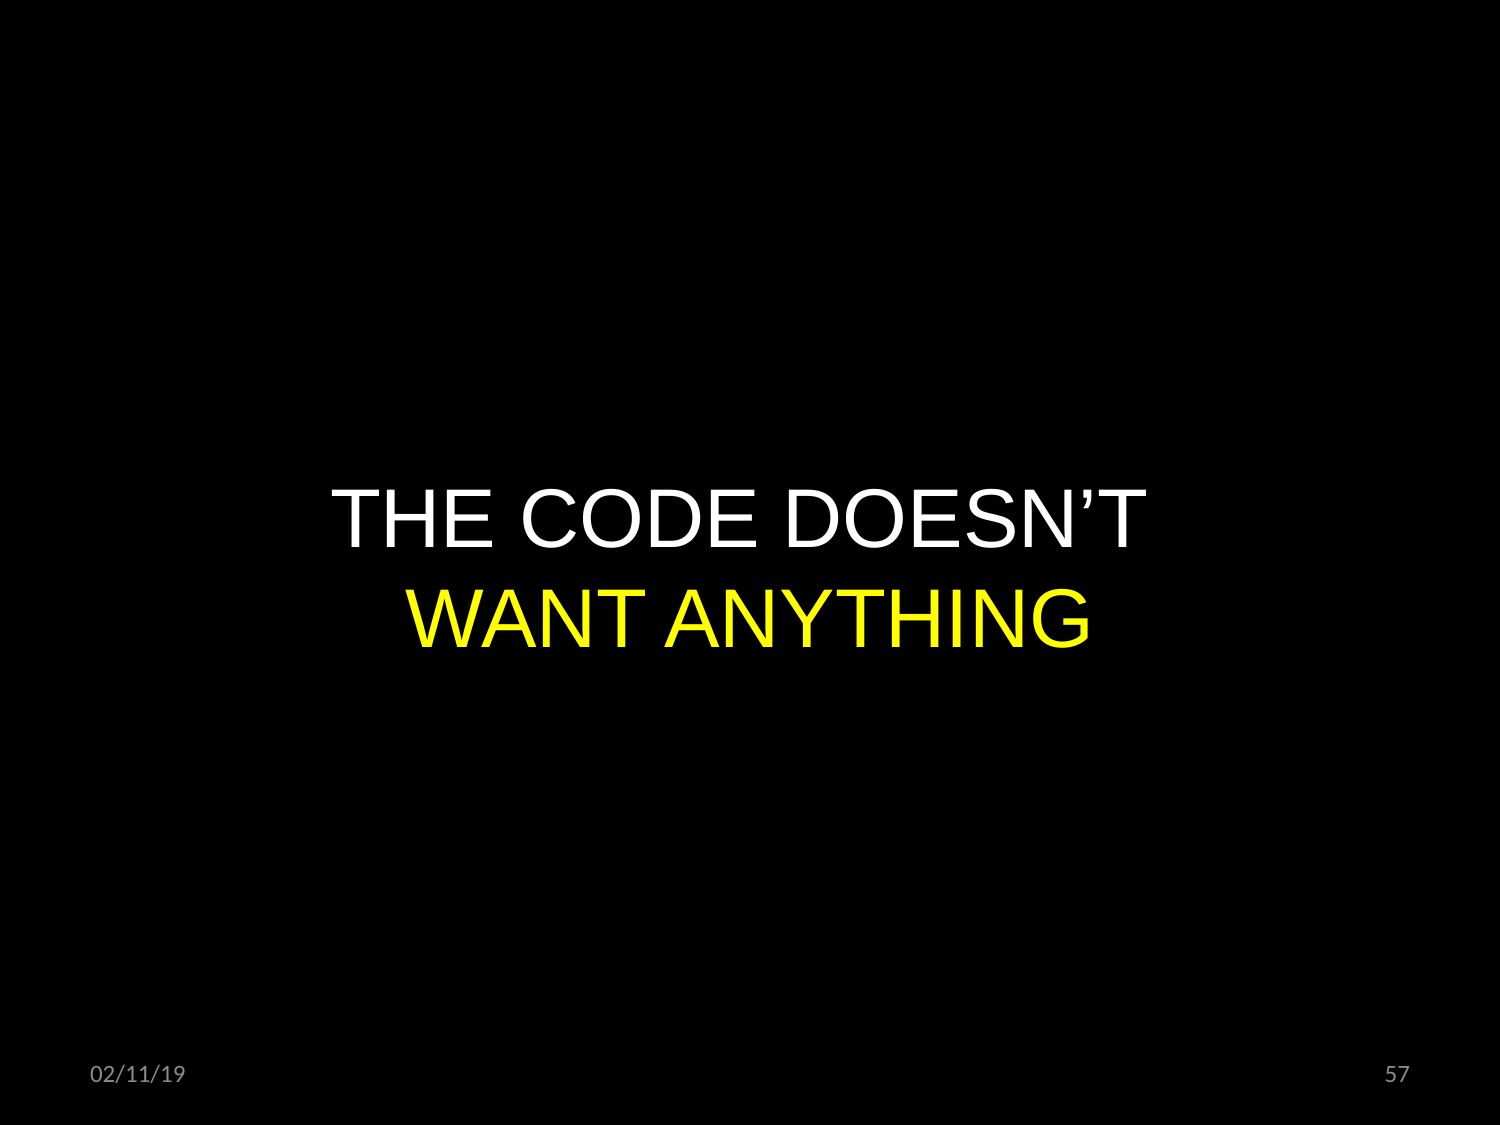

THE CODE DOESN’T
WANT ANYTHING
02/11/19
57